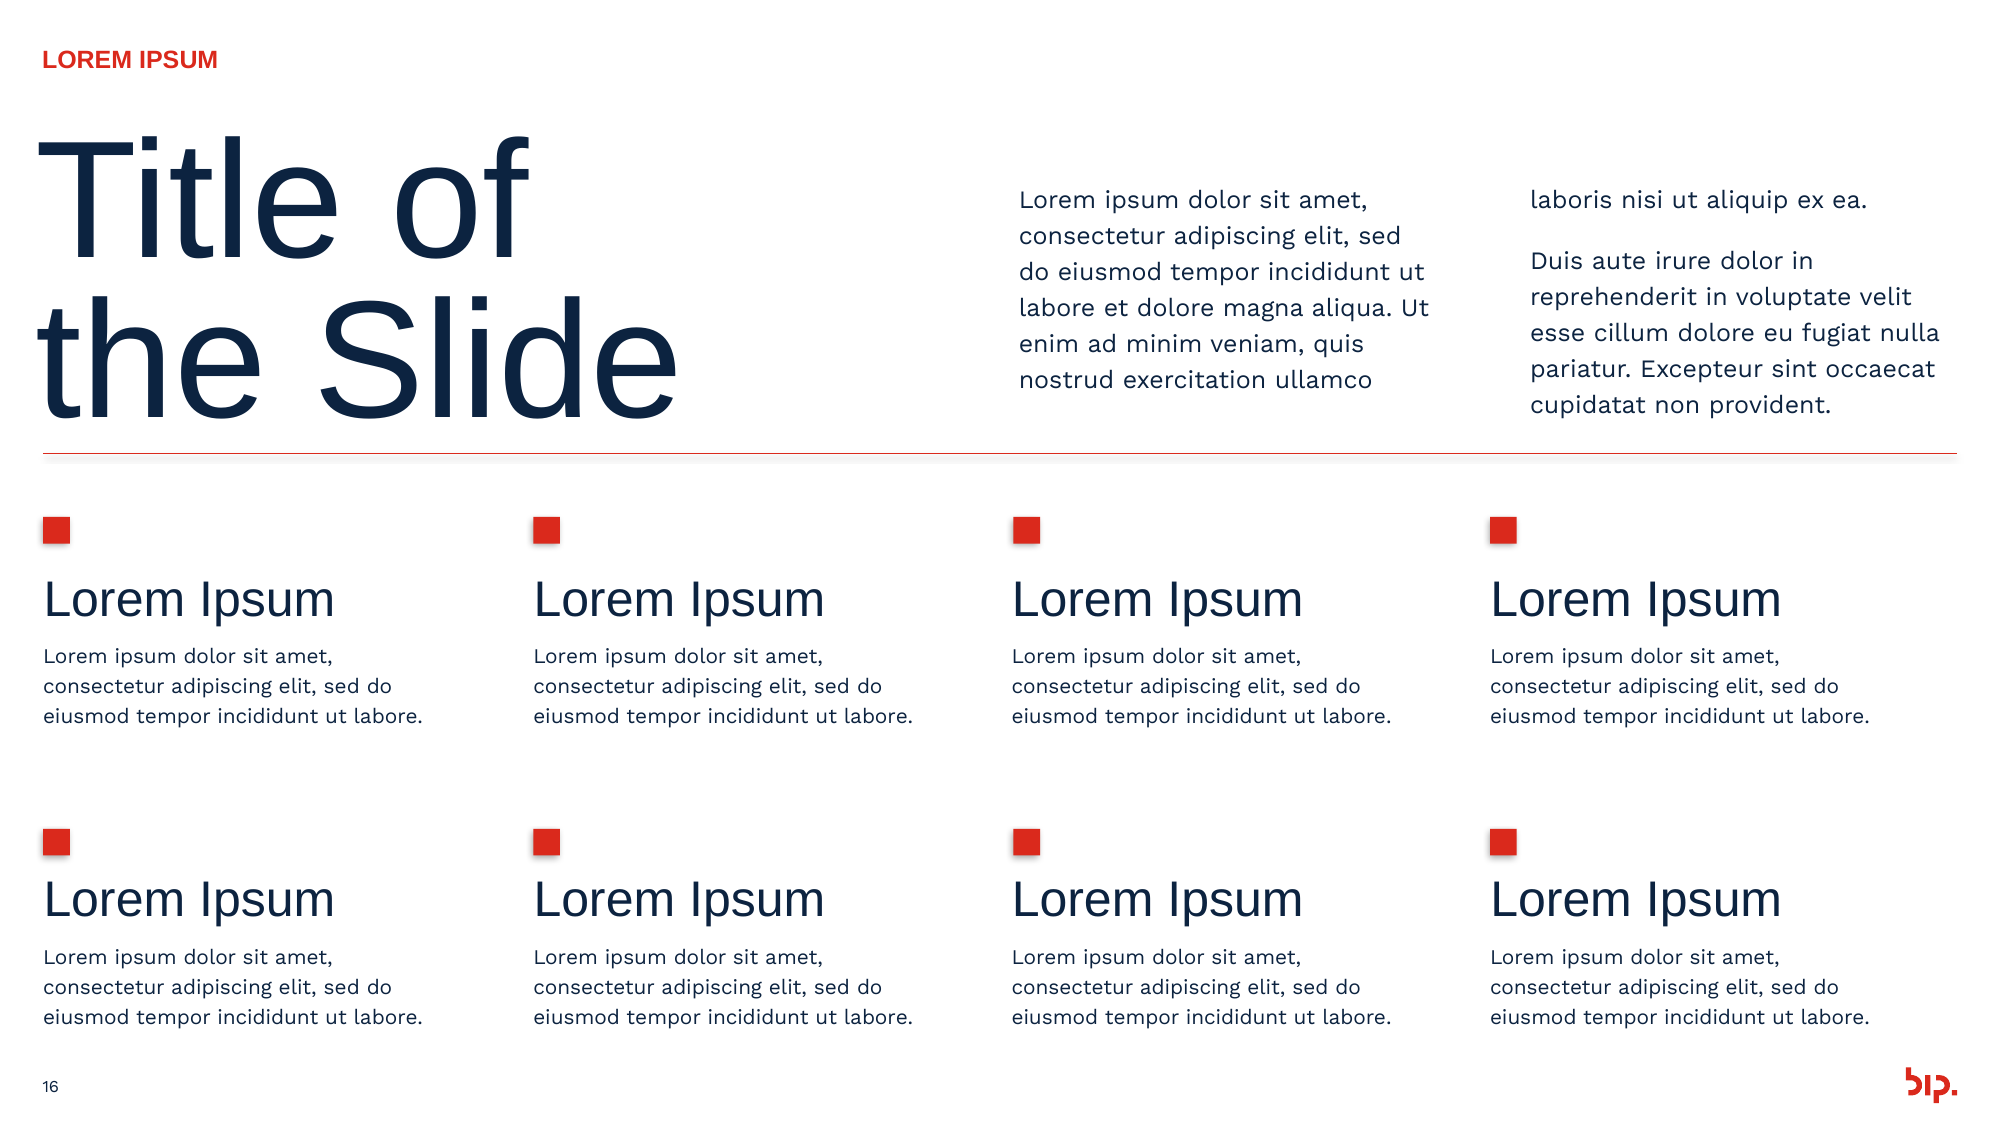

LOREM IPSUM
Title of
the Slide
Lorem ipsum dolor sit amet, consectetur adipiscing elit, sed do eiusmod tempor incididunt ut labore et dolore magna aliqua. Ut enim ad minim veniam, quis nostrud exercitation ullamco laboris nisi ut aliquip ex ea.
Duis aute irure dolor in reprehenderit in voluptate velit esse cillum dolore eu fugiat nulla pariatur. Excepteur sint occaecat cupidatat non provident.

Lorem Ipsum
Lorem Ipsum
Lorem Ipsum
Lorem Ipsum
Lorem ipsum dolor sit amet, consectetur adipiscing elit, sed do eiusmod tempor incididunt ut labore.
Lorem ipsum dolor sit amet, consectetur adipiscing elit, sed do eiusmod tempor incididunt ut labore.
Lorem ipsum dolor sit amet, consectetur adipiscing elit, sed do eiusmod tempor incididunt ut labore.
Lorem ipsum dolor sit amet, consectetur adipiscing elit, sed do eiusmod tempor incididunt ut labore.

Lorem Ipsum
Lorem Ipsum
Lorem Ipsum
Lorem Ipsum
Lorem ipsum dolor sit amet, consectetur adipiscing elit, sed do eiusmod tempor incididunt ut labore.
Lorem ipsum dolor sit amet, consectetur adipiscing elit, sed do eiusmod tempor incididunt ut labore.
Lorem ipsum dolor sit amet, consectetur adipiscing elit, sed do eiusmod tempor incididunt ut labore.
Lorem ipsum dolor sit amet, consectetur adipiscing elit, sed do eiusmod tempor incididunt ut labore.